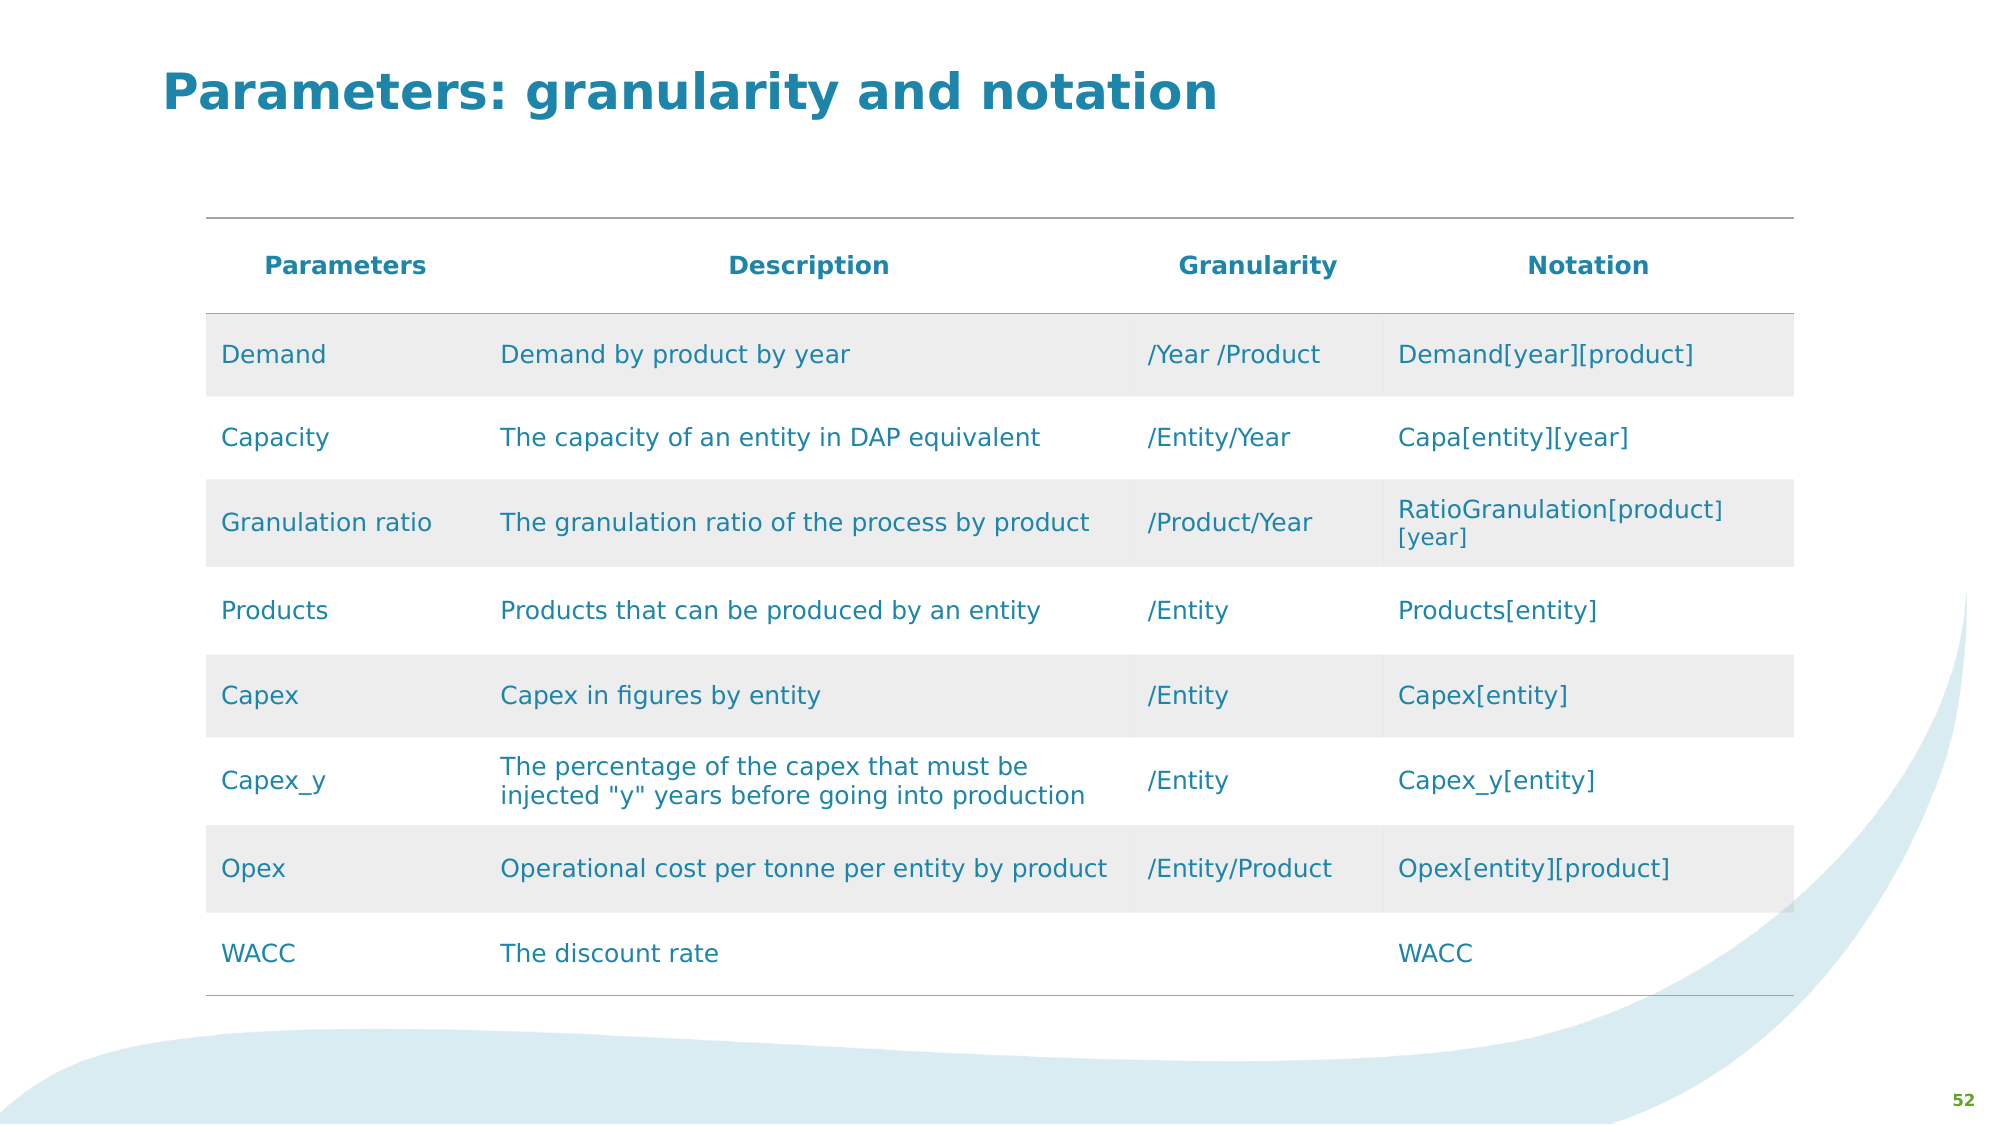

# Parameters: granularity and notation
| Parameters | Description | Granularity | Notation |
| --- | --- | --- | --- |
| Demand | Demand by product by year | /Year /Product | Demand[year][product] |
| Capacity | The capacity of an entity in DAP equivalent | /Entity/Year | Capa[entity][year] |
| Granulation ratio | The granulation ratio of the process by product | /Product/Year | RatioGranulation[product][year] |
| Products | Products that can be produced by an entity | /Entity | Products[entity] |
| Capex | Capex in figures by entity | /Entity | Capex[entity] |
| Capex\_y | The percentage of the capex that must be injected "y" years before going into production | /Entity | Capex\_y[entity] |
| Opex | Operational cost per tonne per entity by product | /Entity/Product | Opex[entity][product] |
| WACC | The discount rate |  | WACC |